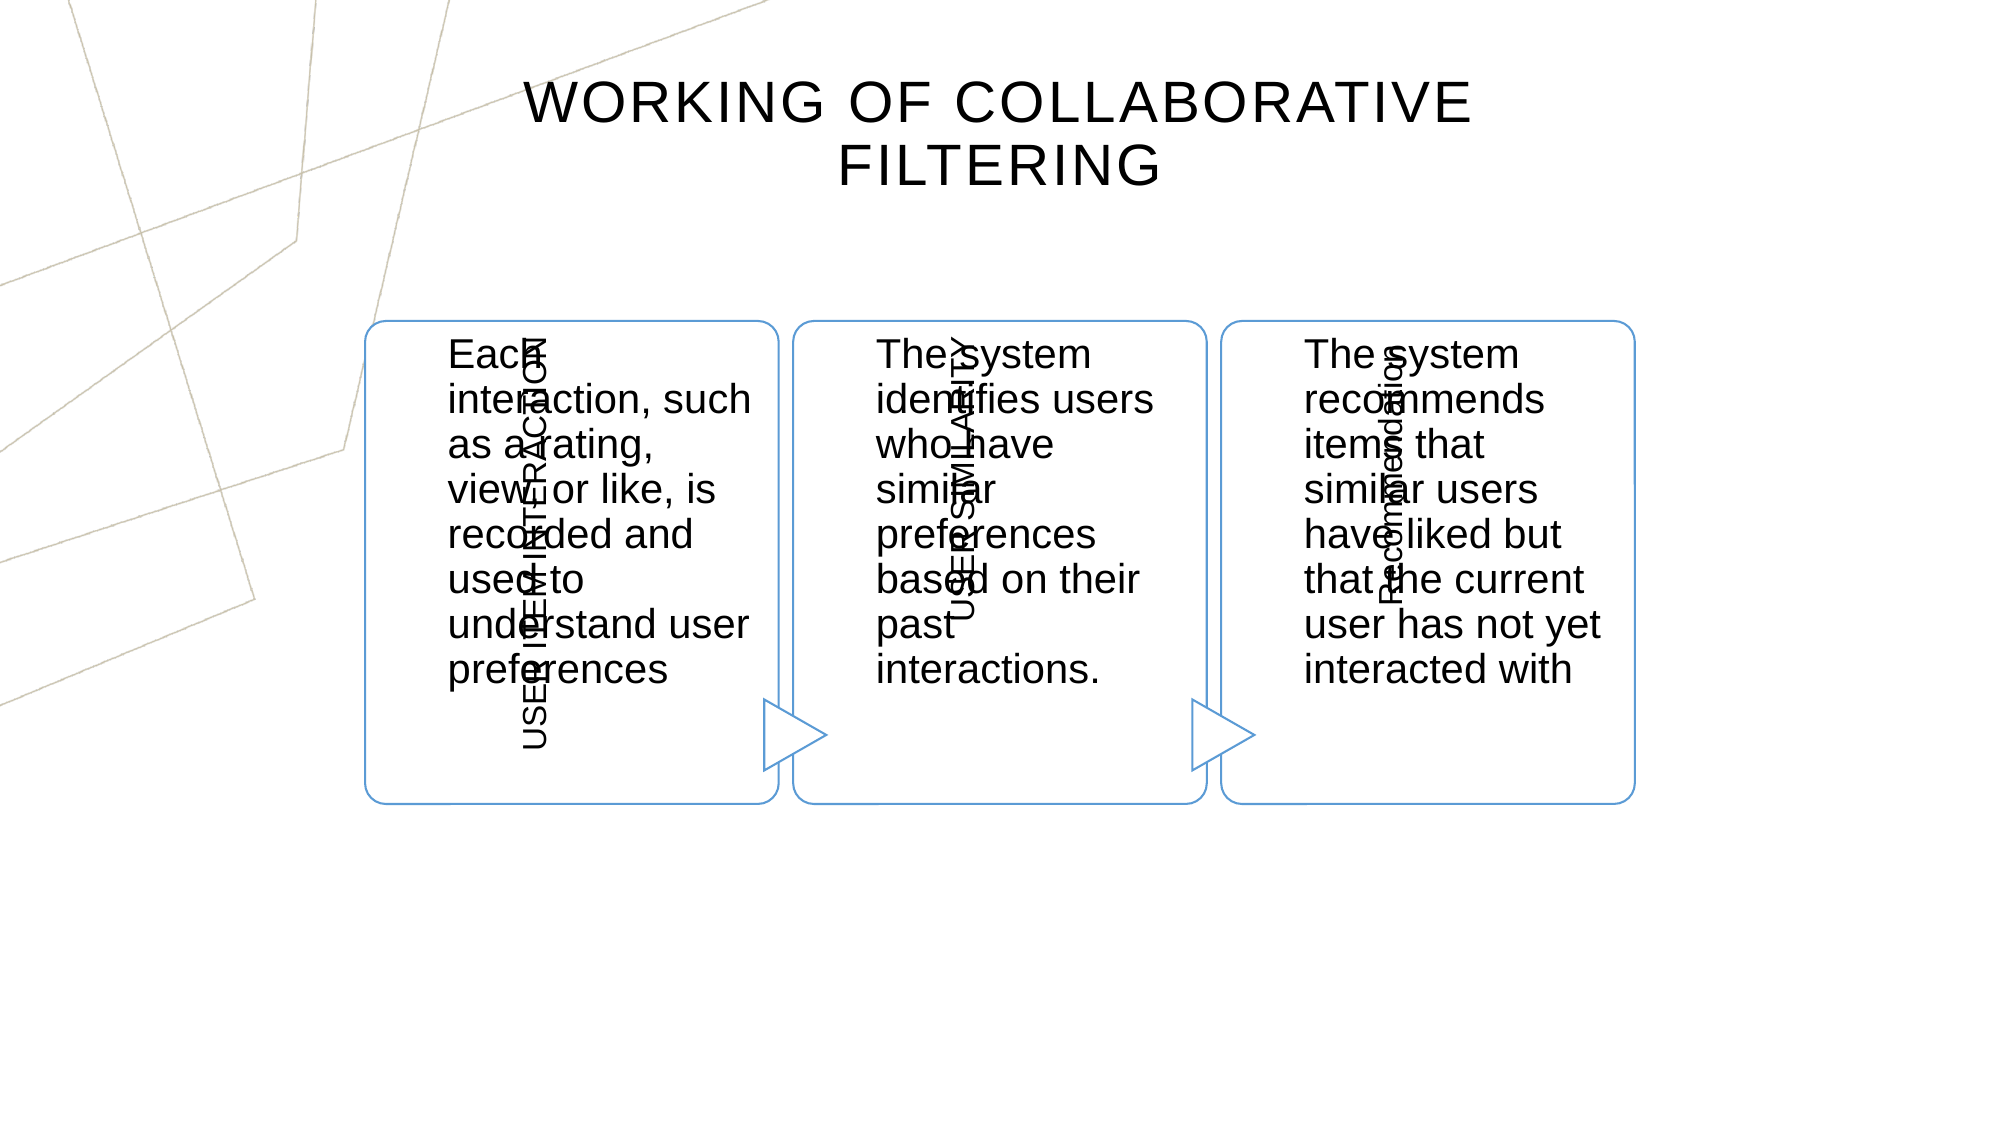

# Working of Collaborative filtering
USER ITEM INTERACTION
Each interaction, such as a rating, view, or like, is recorded and used to understand user preferences
USER SIMILARITY
The system identifies users who have similar preferences based on their past interactions.
Recommendation
The system recommends items that similar users have liked but that the current user has not yet interacted with